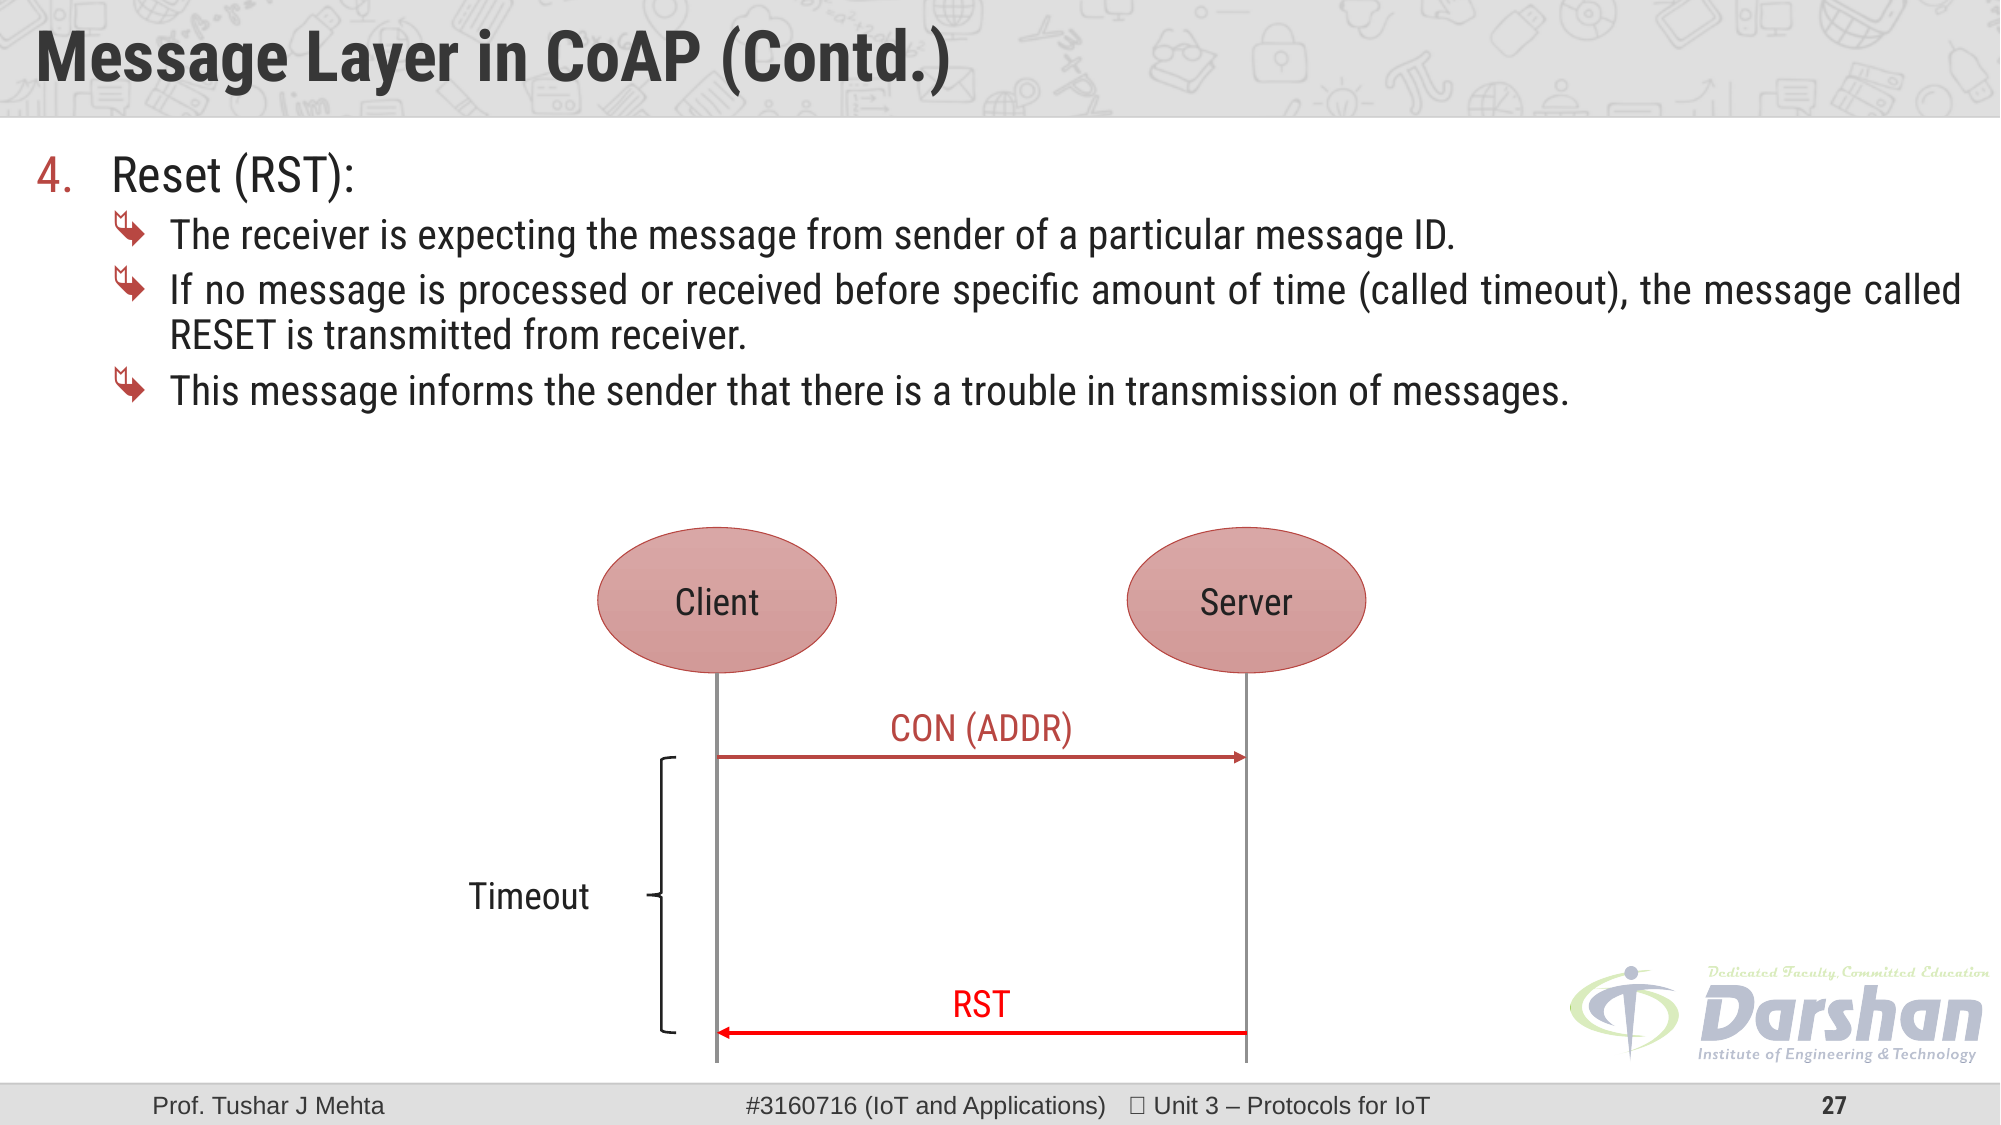

# Message Layer in CoAP (Contd.)
Reset (RST):
The receiver is expecting the message from sender of a particular message ID.
If no message is processed or received before specific amount of time (called timeout), the message called RESET is transmitted from receiver.
This message informs the sender that there is a trouble in transmission of messages.
Client
Server
CON (ADDR)

Timeout
RST